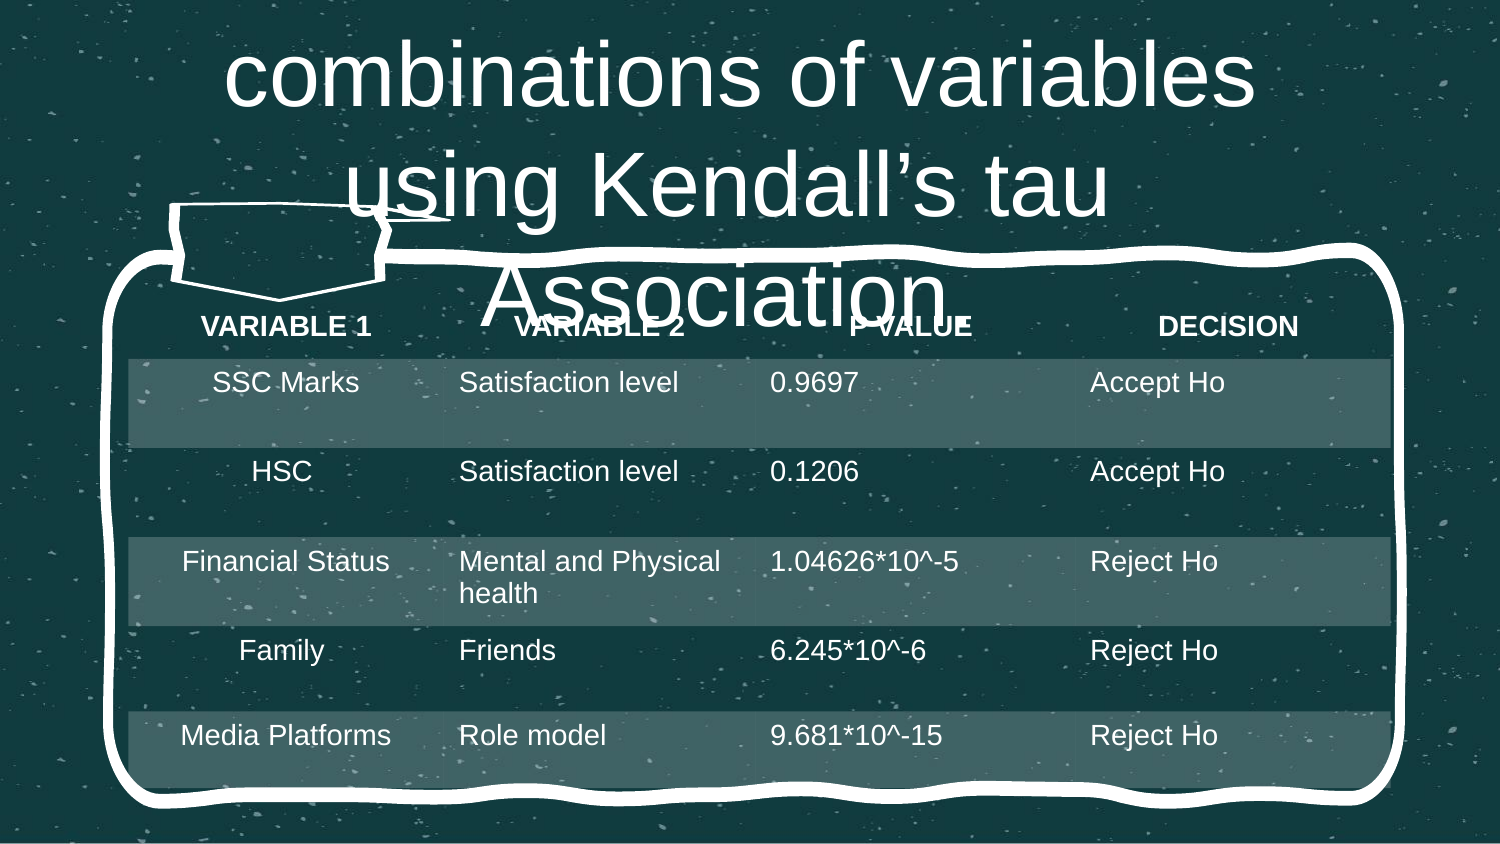

Association between different combinations of variables using Kendall’s tau  Association.

| VARIABLE 1 | VARIABLE 2 | P VALUE | DECISION |
| --- | --- | --- | --- |
| SSC Marks | Satisfaction level | 0.9697 | Accept Ho |
| HSC | Satisfaction level | 0.1206 | Accept Ho |
| Financial Status | Mental and Physical health | 1.04626\*10^-5 | Reject Ho |
| Family | Friends | 6.245\*10^-6 | Reject Ho |
| Media Platforms | Role model | 9.681\*10^-15 | Reject Ho |